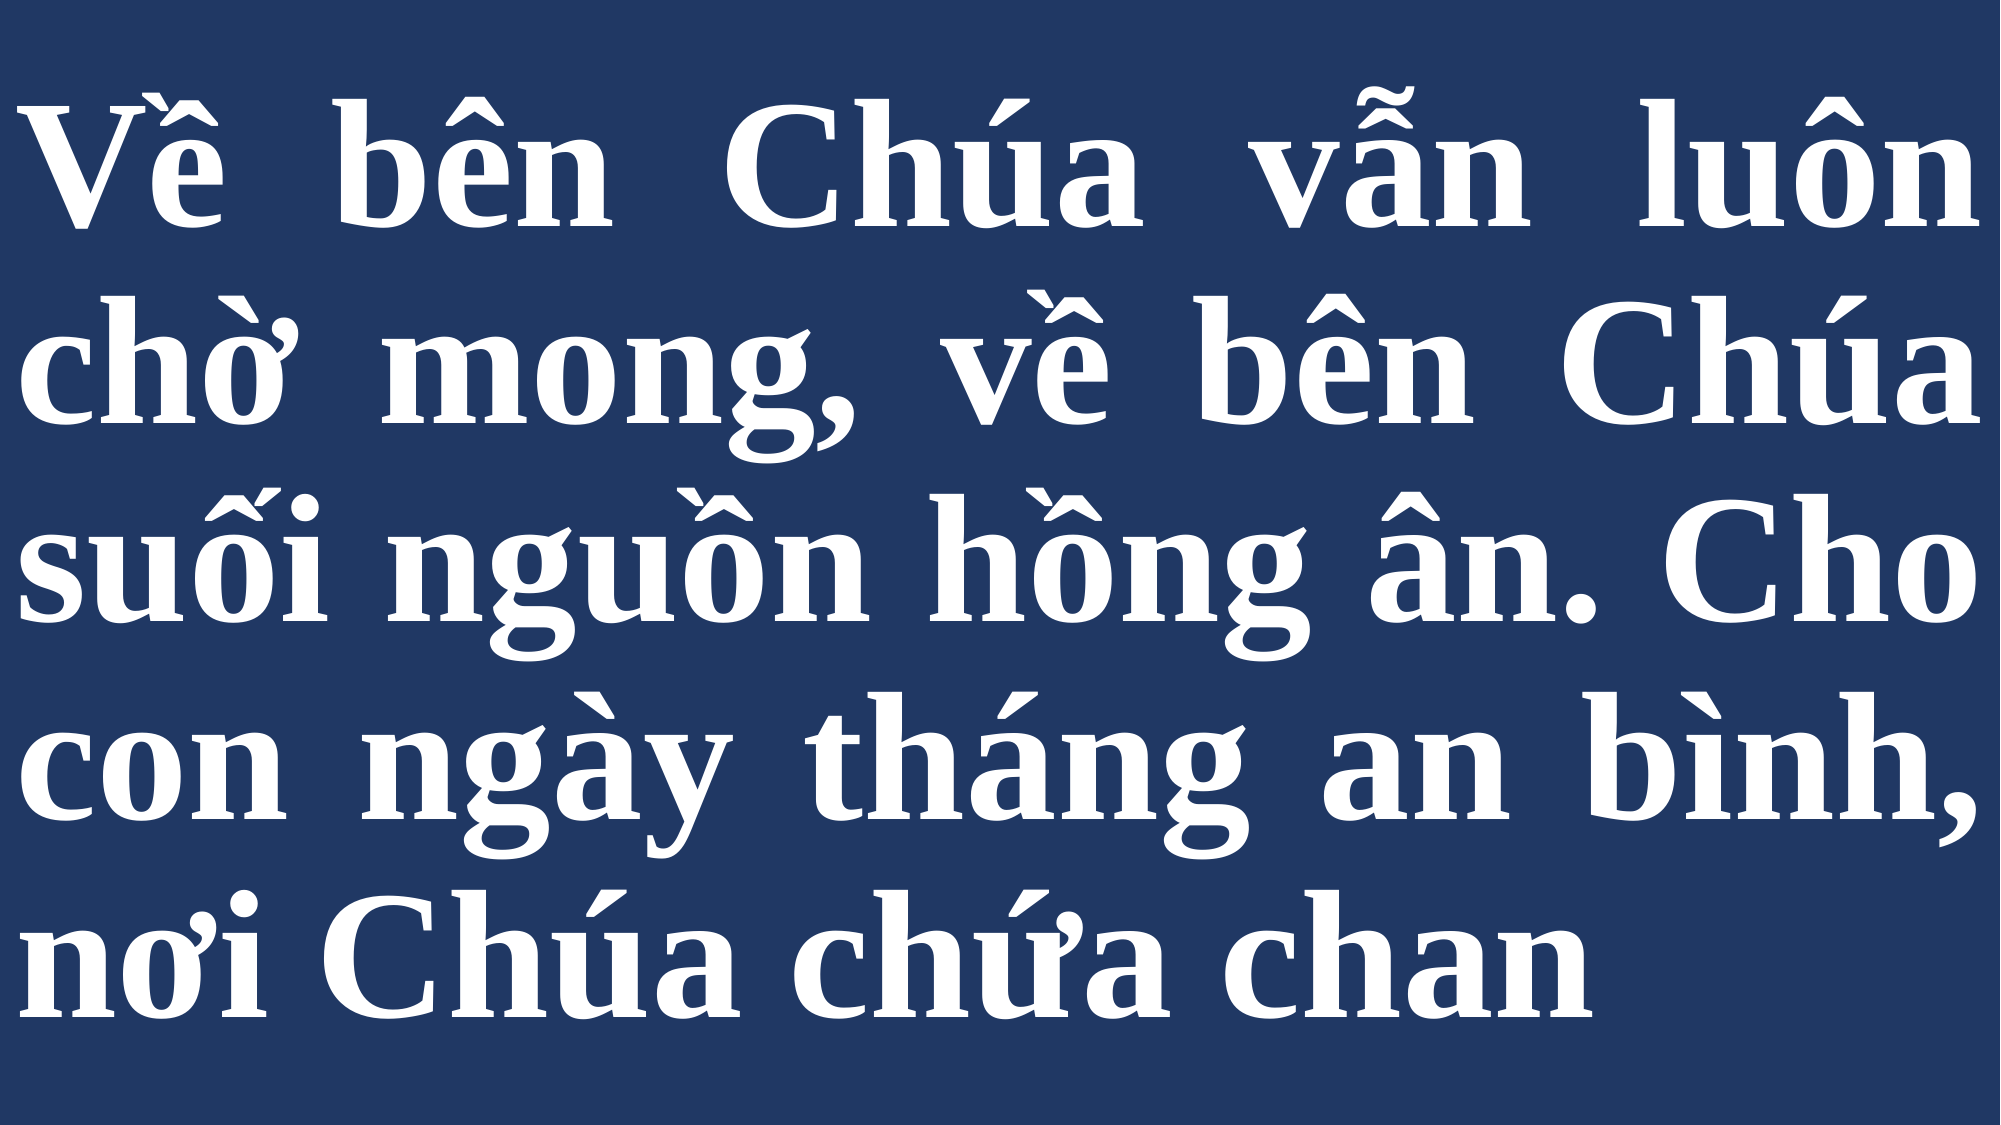

# Về bên Chúa vẫn luôn chờ mong, về bên Chúa suối nguồn hồng ân. Cho con ngày tháng an bình, nơi Chúa chứa chan